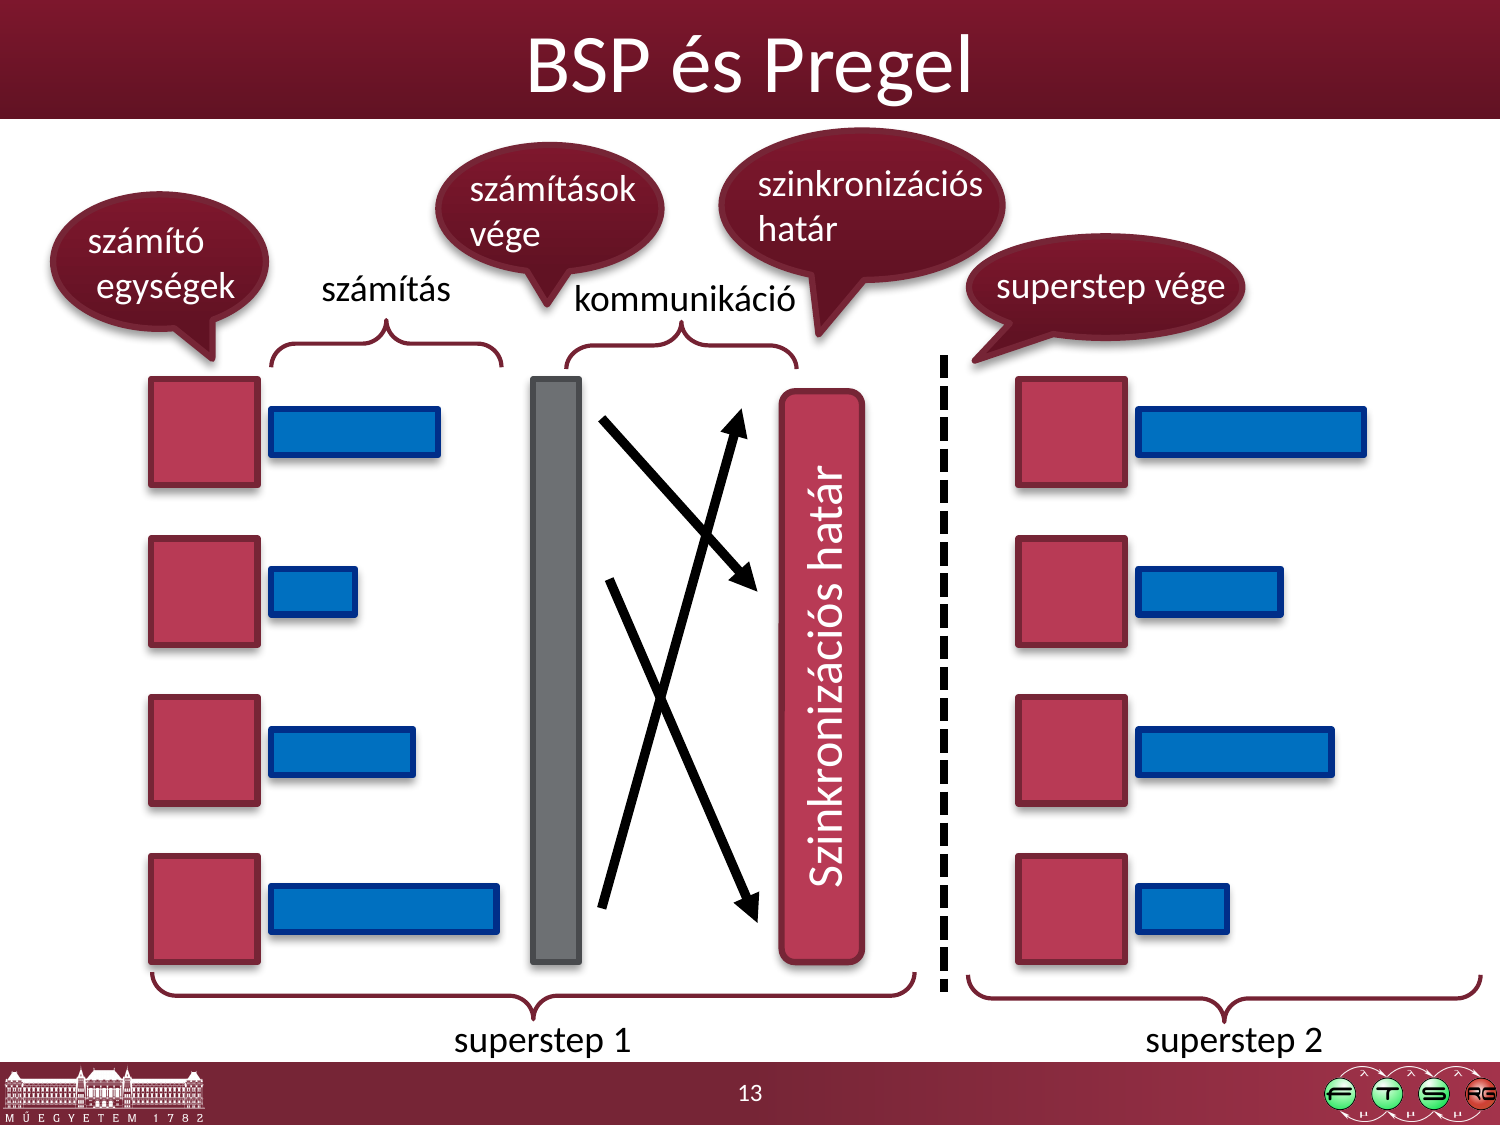

# BSP és Pregel

szinkronizációs határ
számítások vége

számító
 egységek

superstep vége
számítás
kommunikáció

Szinkronizációs határ

superstep 1
superstep 2
13